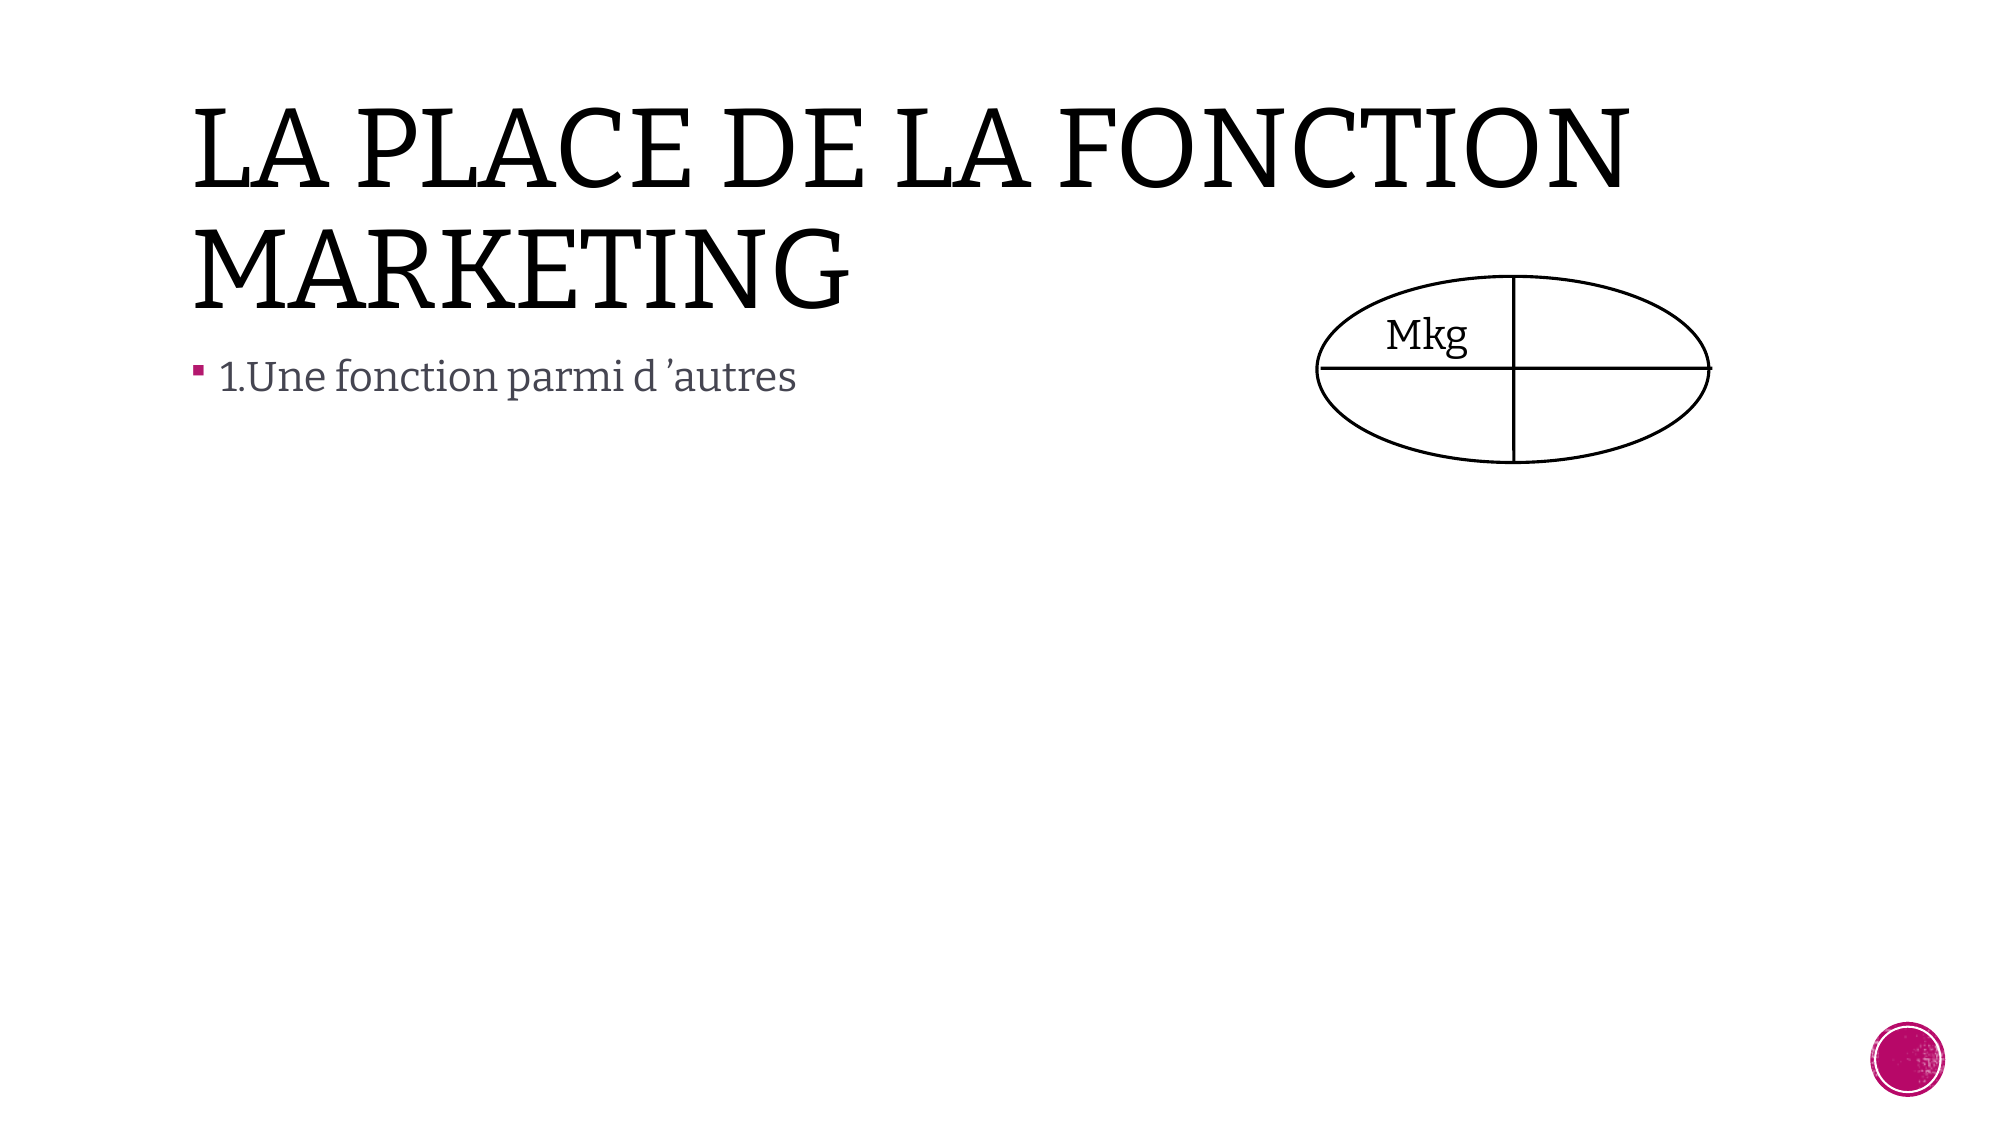

# La place de la fonction marketing

Mkg
1.Une fonction parmi d ’autres